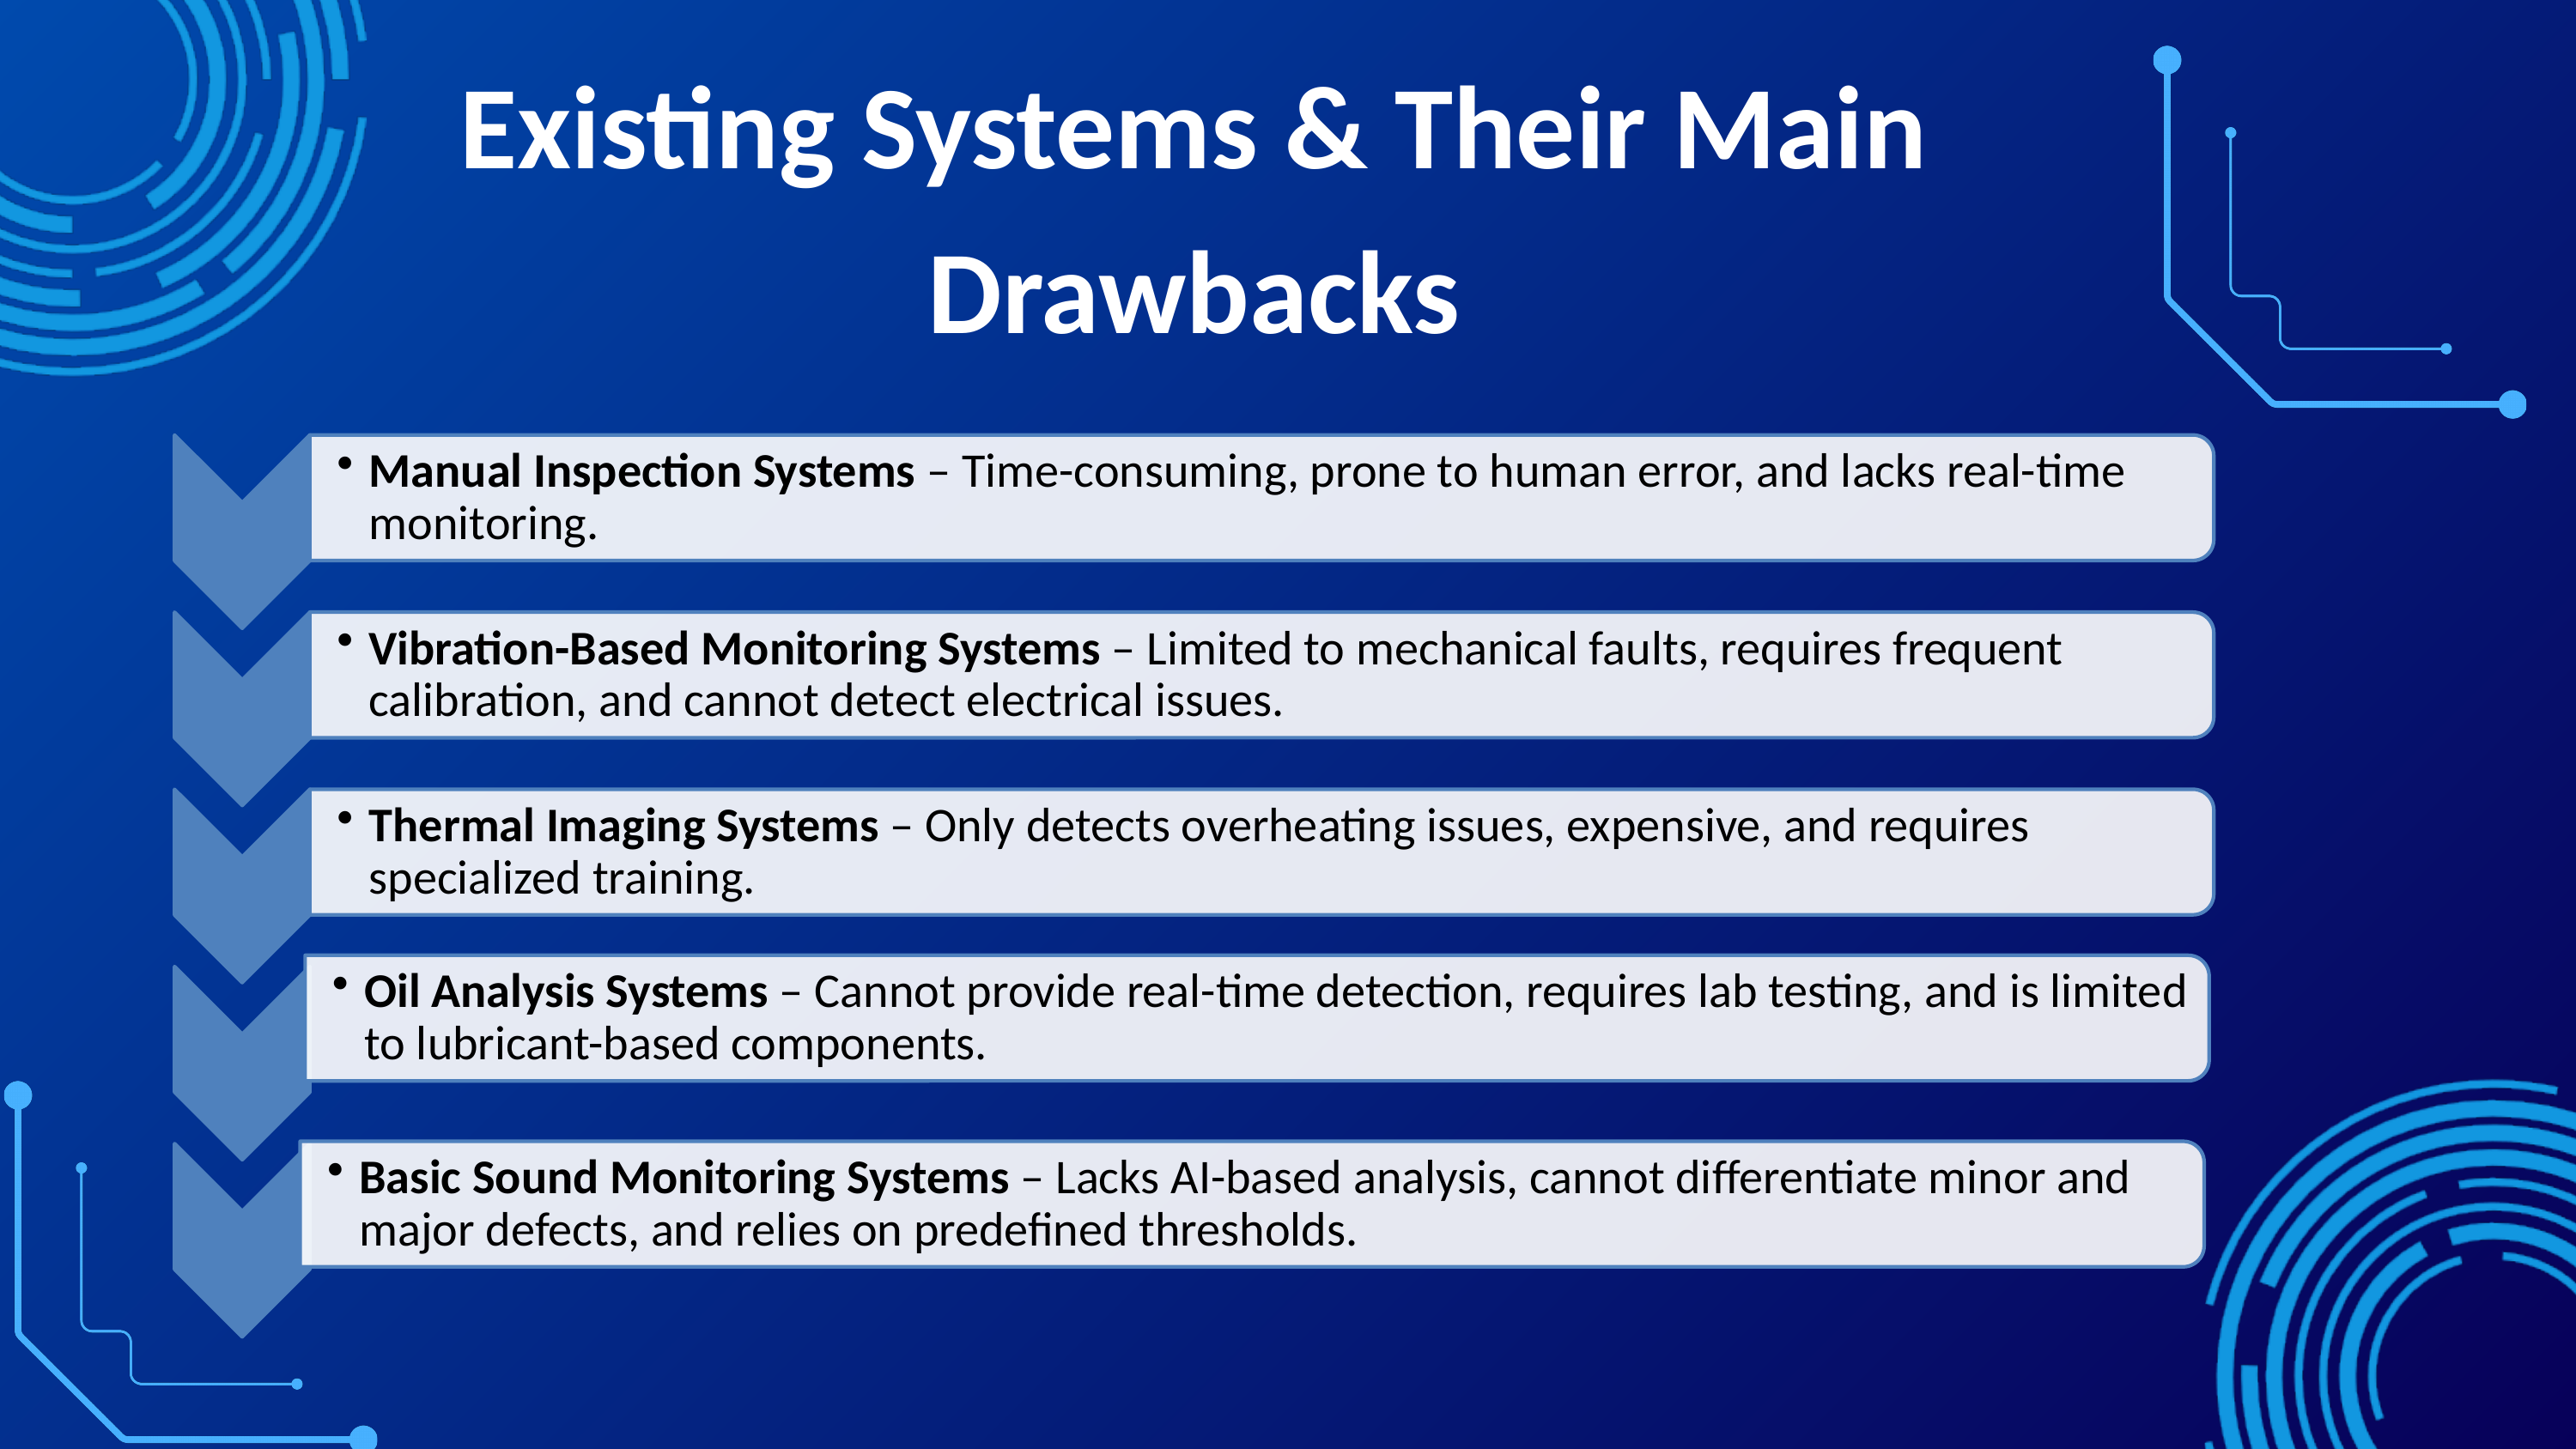

Existing Systems & Their Main Drawbacks

Manual Inspection Systems – Time-consuming, prone to human error, and lacks real-time monitoring.

Vibration-Based Monitoring Systems – Limited to mechanical faults, requires frequent calibration, and cannot detect electrical issues.

Thermal Imaging Systems – Only detects overheating issues, expensive, and requires specialized training.

Oil Analysis Systems – Cannot provide real-time detection, requires lab testing, and is limited to lubricant-based components.

Basic Sound Monitoring Systems – Lacks AI-based analysis, cannot differentiate minor and major defects, and relies on predefined thresholds.